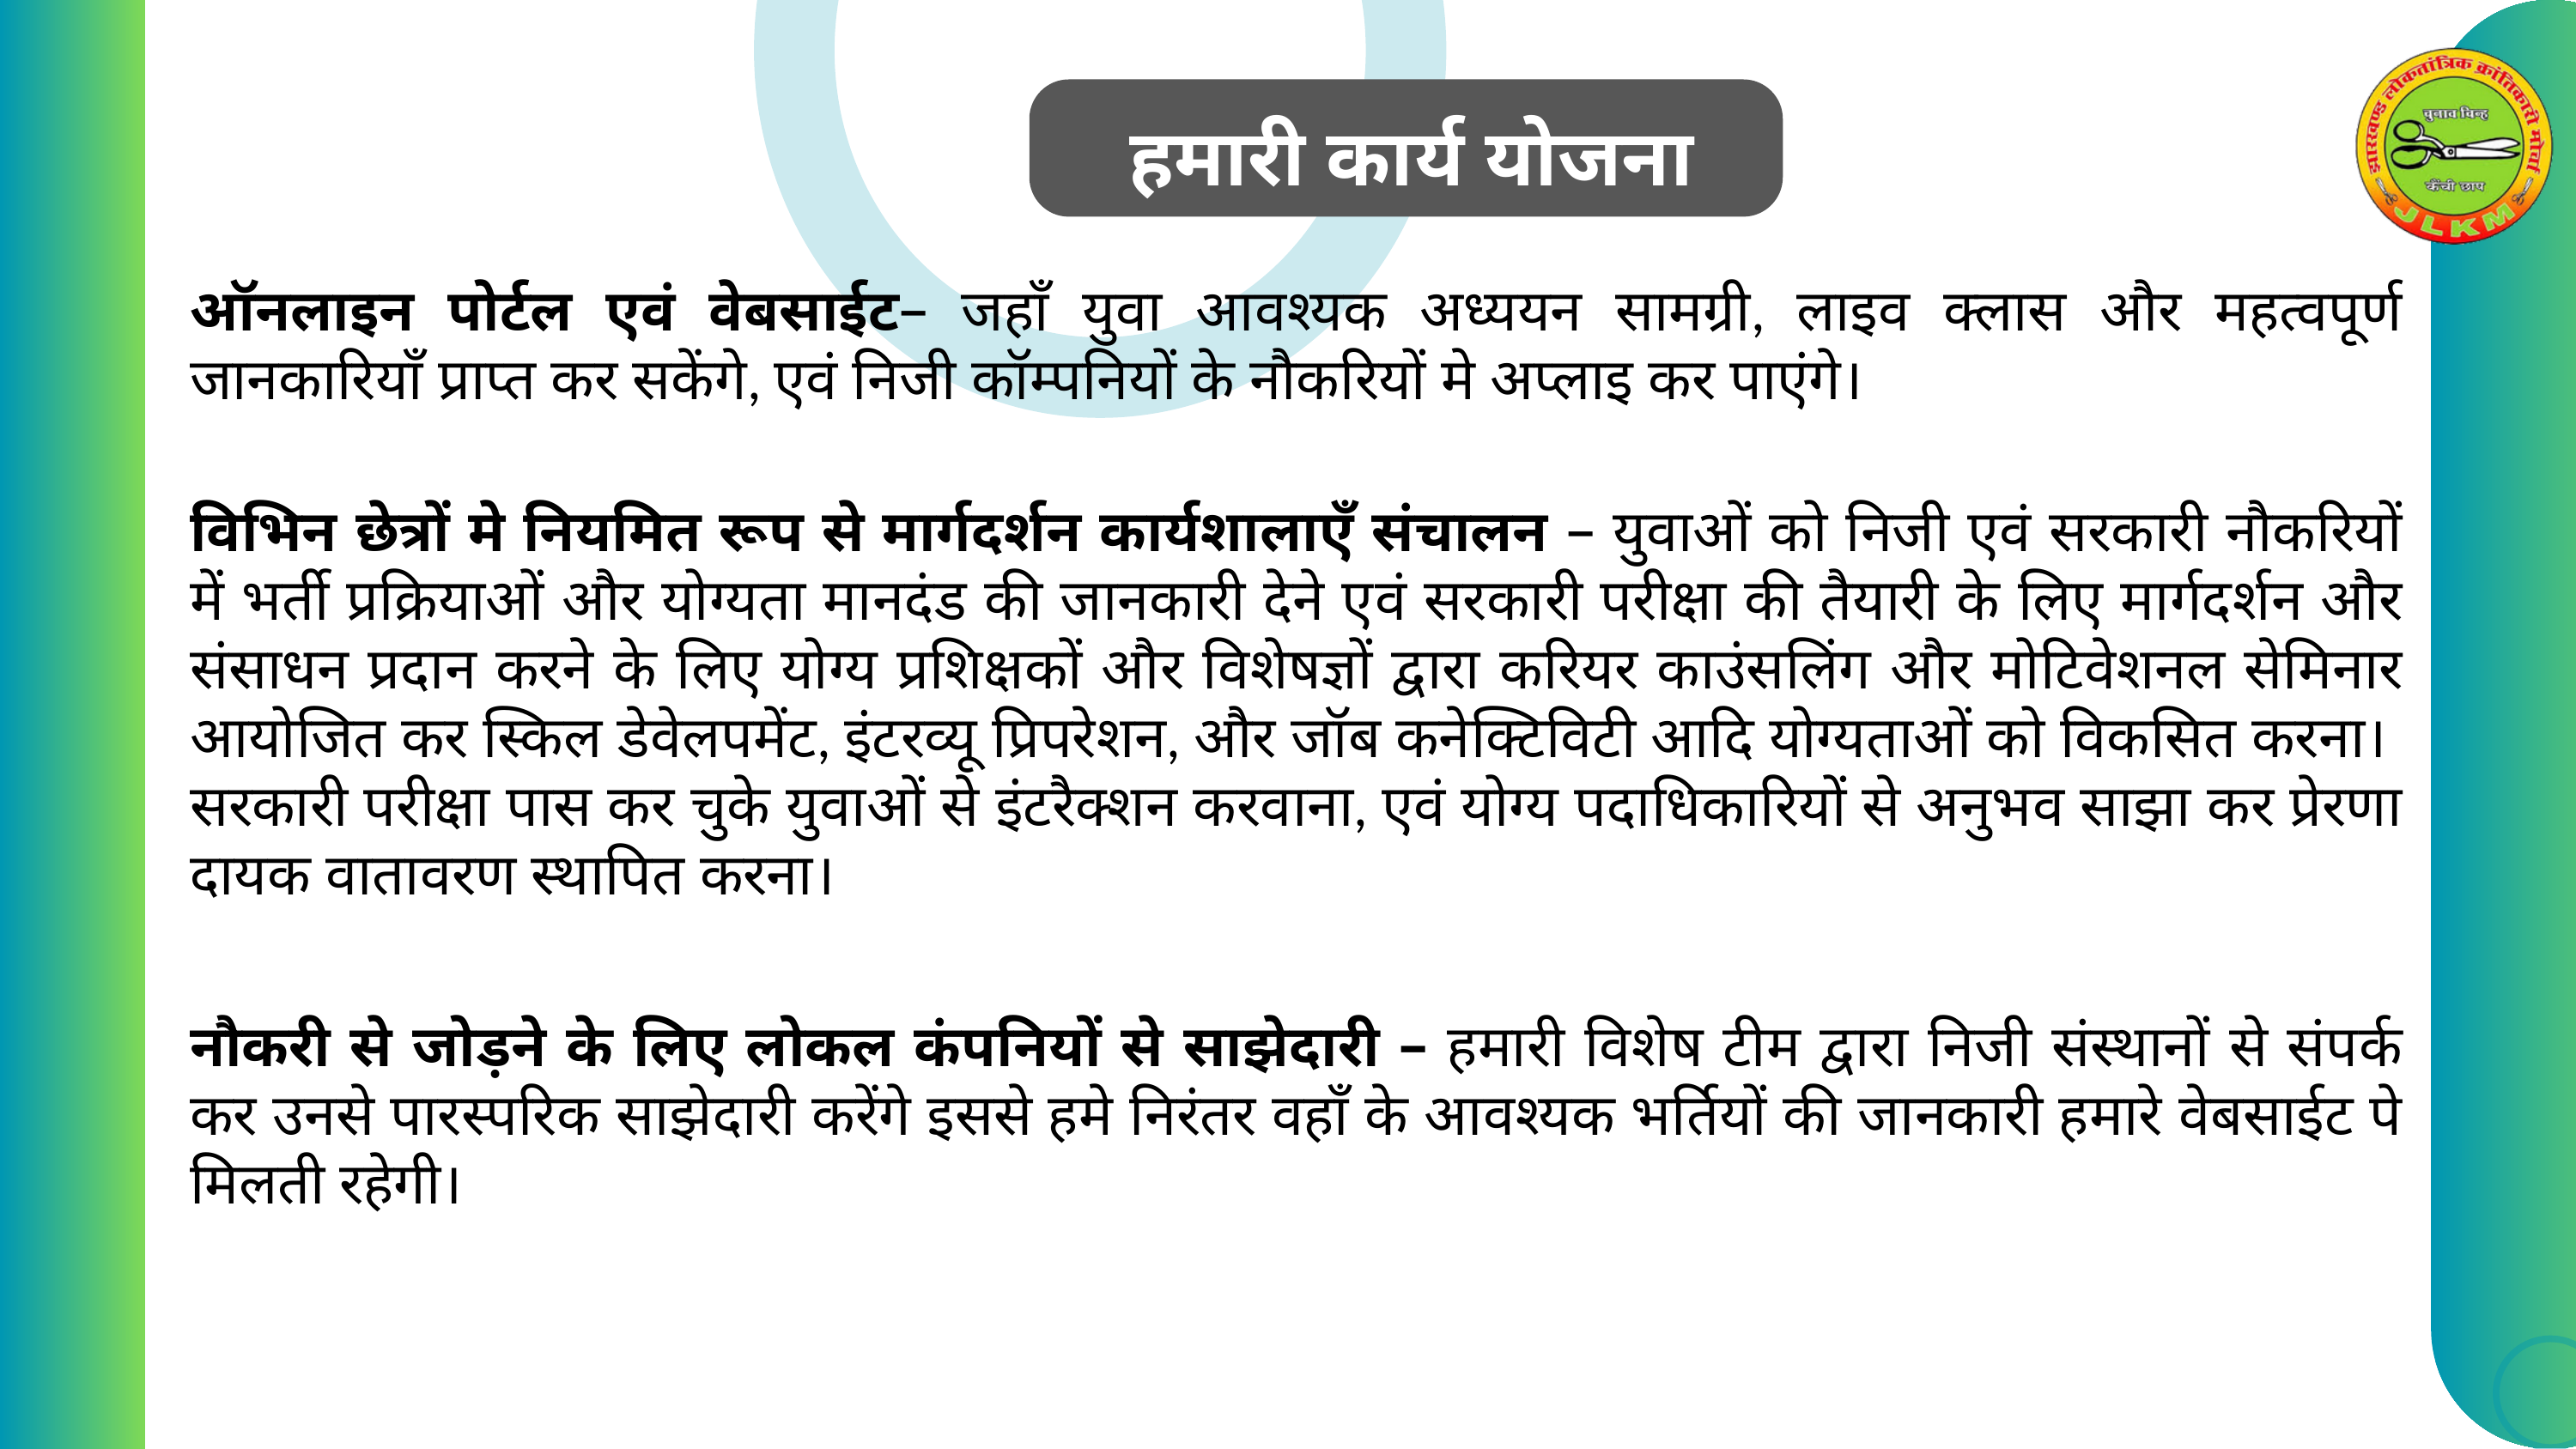

हमारी कार्य योजना
ऑनलाइन पोर्टल एवं वेबसाईट– जहाँ युवा आवश्यक अध्ययन सामग्री, लाइव क्लास और महत्वपूर्ण जानकारियाँ प्राप्त कर सकेंगे, एवं निजी कॉम्पनियों के नौकरियों मे अप्लाइ कर पाएंगे।
विभिन छेत्रों मे नियमित रूप से मार्गदर्शन कार्यशालाएँ संचालन – युवाओं को निजी एवं सरकारी नौकरियों में भर्ती प्रक्रियाओं और योग्यता मानदंड की जानकारी देने एवं सरकारी परीक्षा की तैयारी के लिए मार्गदर्शन और संसाधन प्रदान करने के लिए योग्य प्रशिक्षकों और विशेषज्ञों द्वारा करियर काउंसलिंग और मोटिवेशनल सेमिनार आयोजित कर स्किल डेवेलपमेंट, इंटरव्यू प्रिपरेशन, और जॉब कनेक्टिविटी आदि योग्यताओं को विकसित करना।
सरकारी परीक्षा पास कर चुके युवाओं से इंटरैक्शन करवाना, एवं योग्य पदाधिकारियों से अनुभव साझा कर प्रेरणा दायक वातावरण स्थापित करना।

नौकरी से जोड़ने के लिए लोकल कंपनियों से साझेदारी – हमारी विशेष टीम द्वारा निजी संस्थानों से संपर्क कर उनसे पारस्परिक साझेदारी करेंगे इससे हमे निरंतर वहाँ के आवश्यक भर्तियों की जानकारी हमारे वेबसाईट पे मिलती रहेगी।